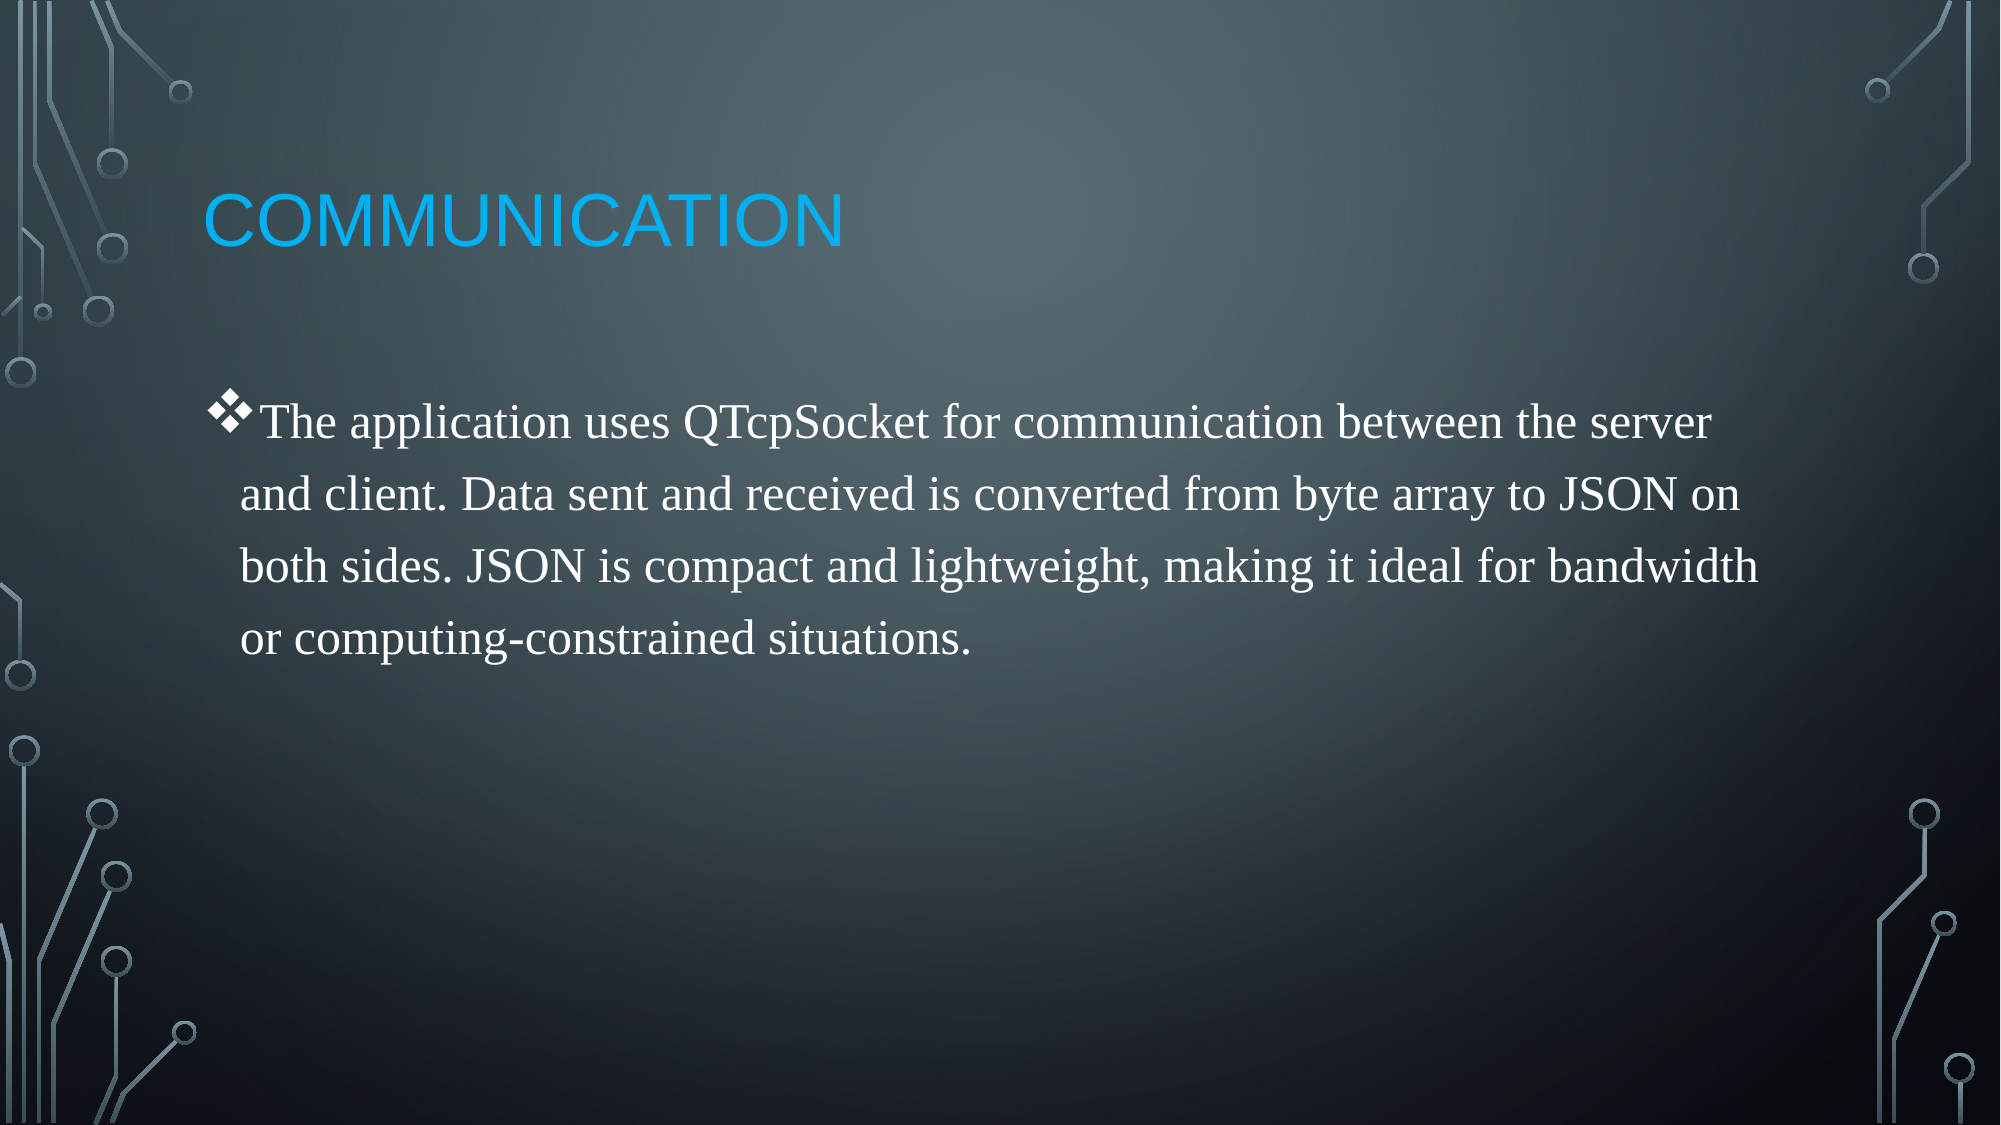

# Communication
The application uses QTcpSocket for communication between the server and client. Data sent and received is converted from byte array to JSON on both sides. JSON is compact and lightweight, making it ideal for bandwidth or computing-constrained situations.